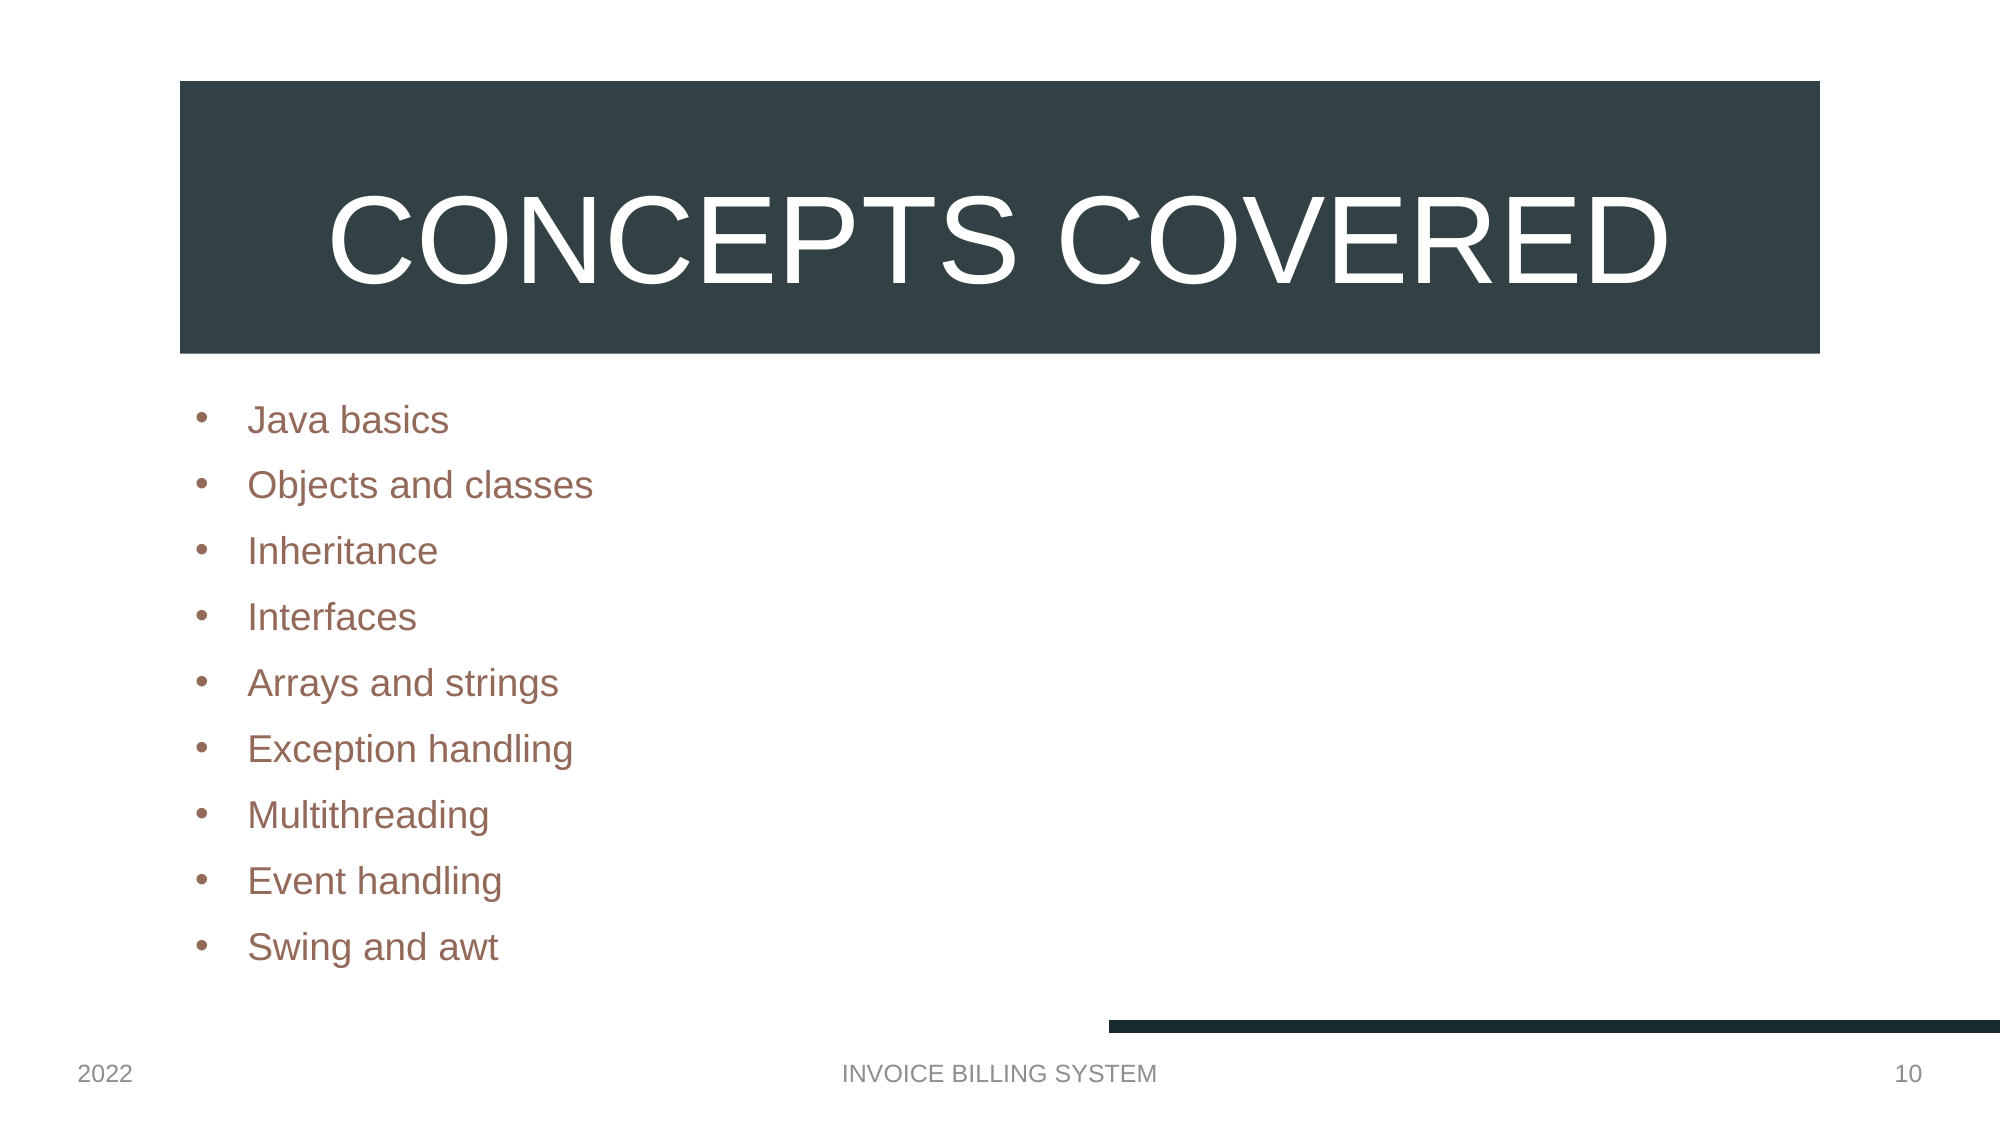

# CONCEPTS COVERED
Java basics
Objects and classes
Inheritance
Interfaces
Arrays and strings
Exception handling
Multithreading
Event handling
Swing and awt
2022
INVOICE BILLING SYSTEM
10